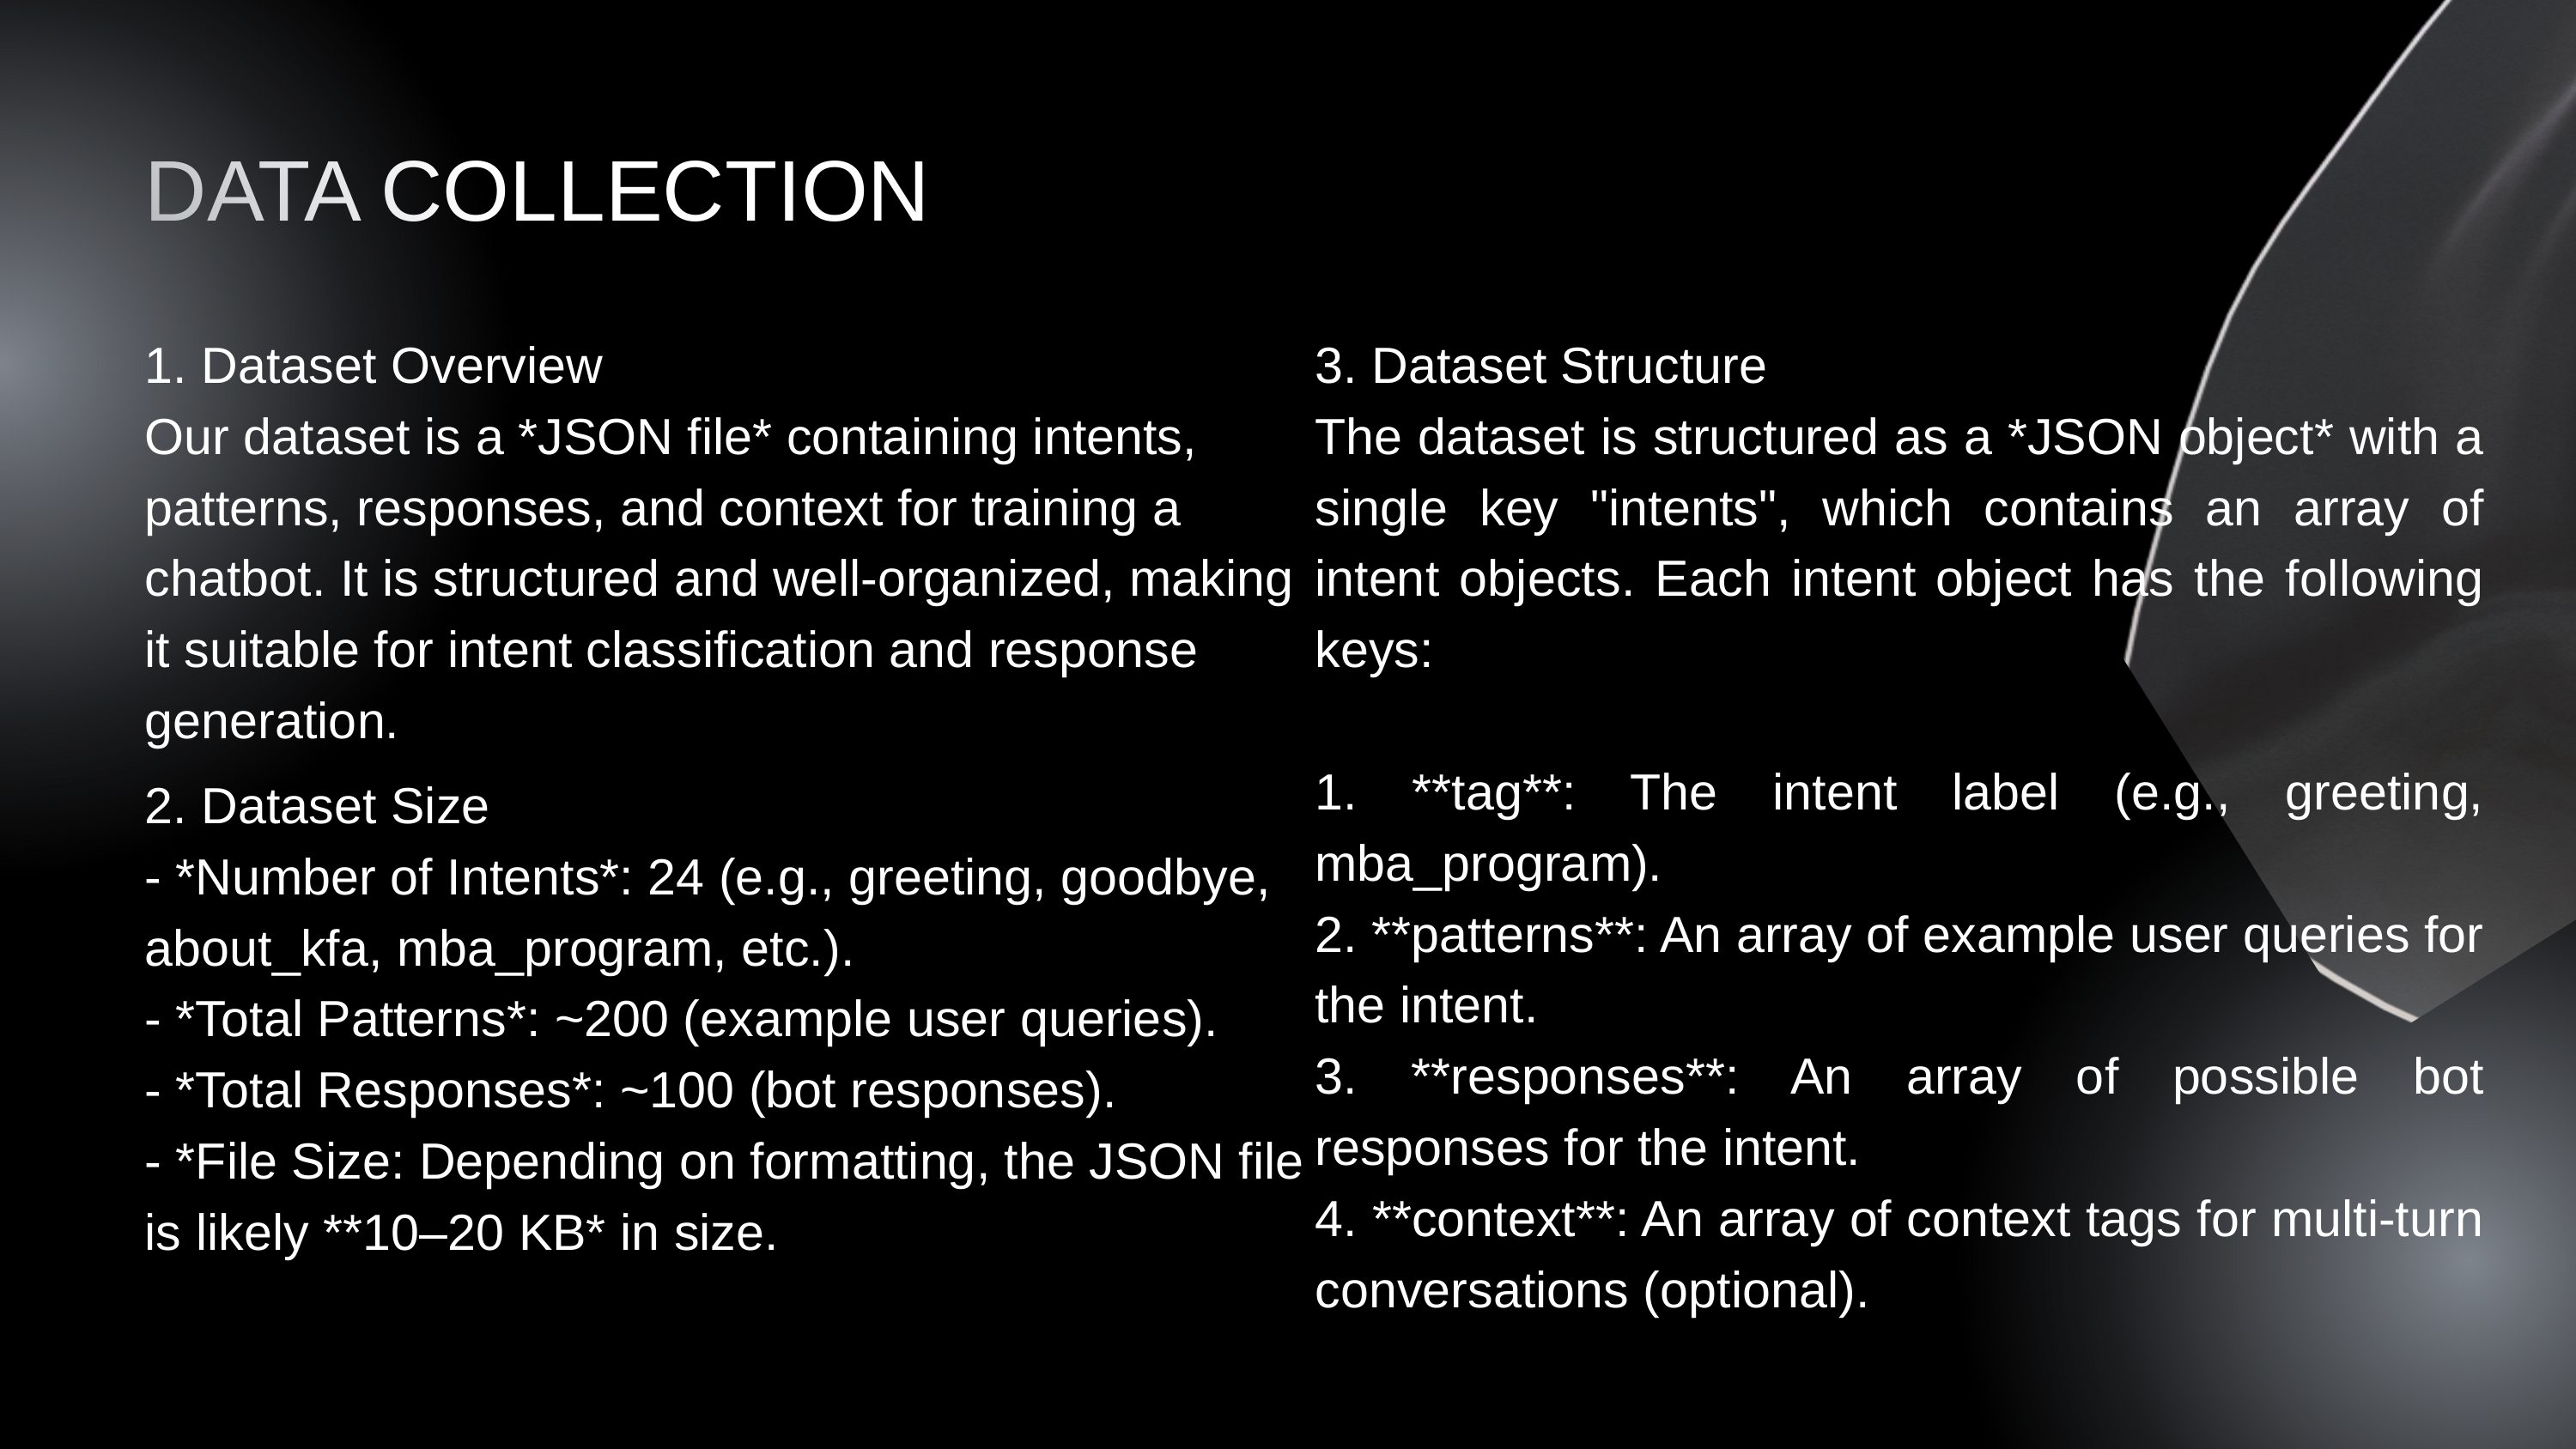

DATA COLLECTION
1. Dataset Overview
Our dataset is a *JSON file* containing intents, patterns, responses, and context for training a chatbot. It is structured and well-organized, making it suitable for intent classification and response generation.
3. Dataset Structure
The dataset is structured as a *JSON object* with a single key "intents", which contains an array of intent objects. Each intent object has the following keys:

1. **tag**: The intent label (e.g., greeting, mba_program).
2. **patterns**: An array of example user queries for the intent.
3. **responses**: An array of possible bot responses for the intent.
4. **context**: An array of context tags for multi-turn conversations (optional).

2. Dataset Size
- *Number of Intents*: 24 (e.g., greeting, goodbye, about_kfa, mba_program, etc.).
- *Total Patterns*: ~200 (example user queries).
- *Total Responses*: ~100 (bot responses).
- *File Size: Depending on formatting, the JSON file is likely **10–20 KB* in size.